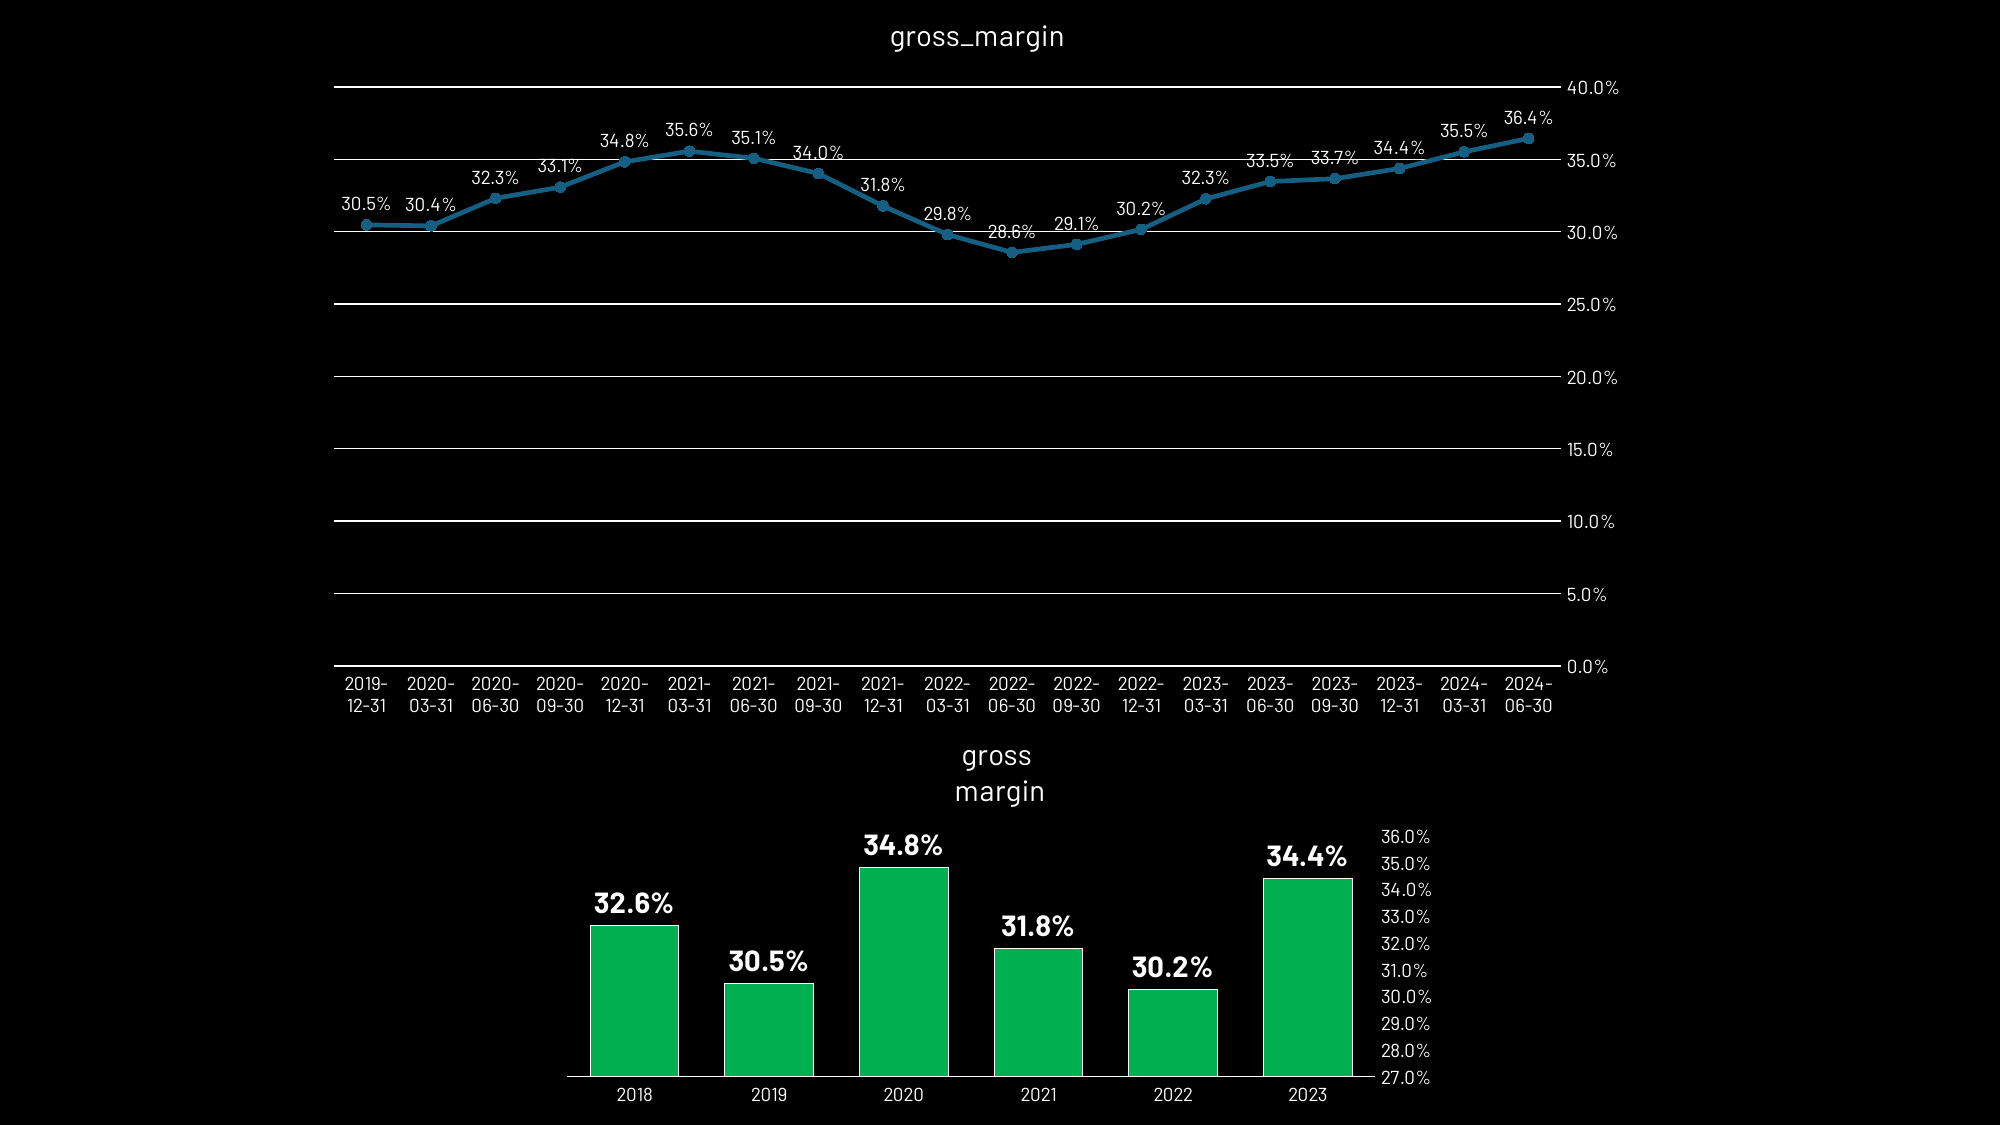

### Chart:

| Category | gross_margin |
|---|---|
| 2024-06-30 | 0.3644242265078208 |
| 2024-03-31 | 0.3551050767367444 |
| 2023-12-31 | 0.3436292700688207 |
| 2023-09-30 | 0.336587810476672 |
| 2023-06-30 | 0.3346663427578345 |
| 2023-03-31 | 0.3226349930480992 |
| 2022-12-31 | 0.3015565113645444 |
| 2022-09-30 | 0.2911828897003694 |
| 2022-06-30 | 0.2856532694096885 |
| 2022-03-31 | 0.2979458059160504 |
| 2021-12-31 | 0.3176730265905877 |
| 2021-09-30 | 0.3401552308236841 |
| 2021-06-30 | 0.3506649259841126 |
| 2021-03-31 | 0.3555767905953466 |
| 2020-12-31 | 0.3481852116591216 |
| 2020-09-30 | 0.3307374081092074 |
| 2020-06-30 | 0.3230075154996903 |
| 2020-03-31 | 0.3039641622738419 |
| 2019-12-31 | 0.3046691252229399 |

### Chart:

| Category | gross
margin |
|---|---|
| 2023 | 0.3440152419059164 |
| 2022 | 0.3022897389863279 |
| 2021 | 0.3177412121839318 |
| 2020 | 0.34780660817621806 |
| 2019 | 0.3046691252229399 |
| 2018 | 0.3262863943474553 |